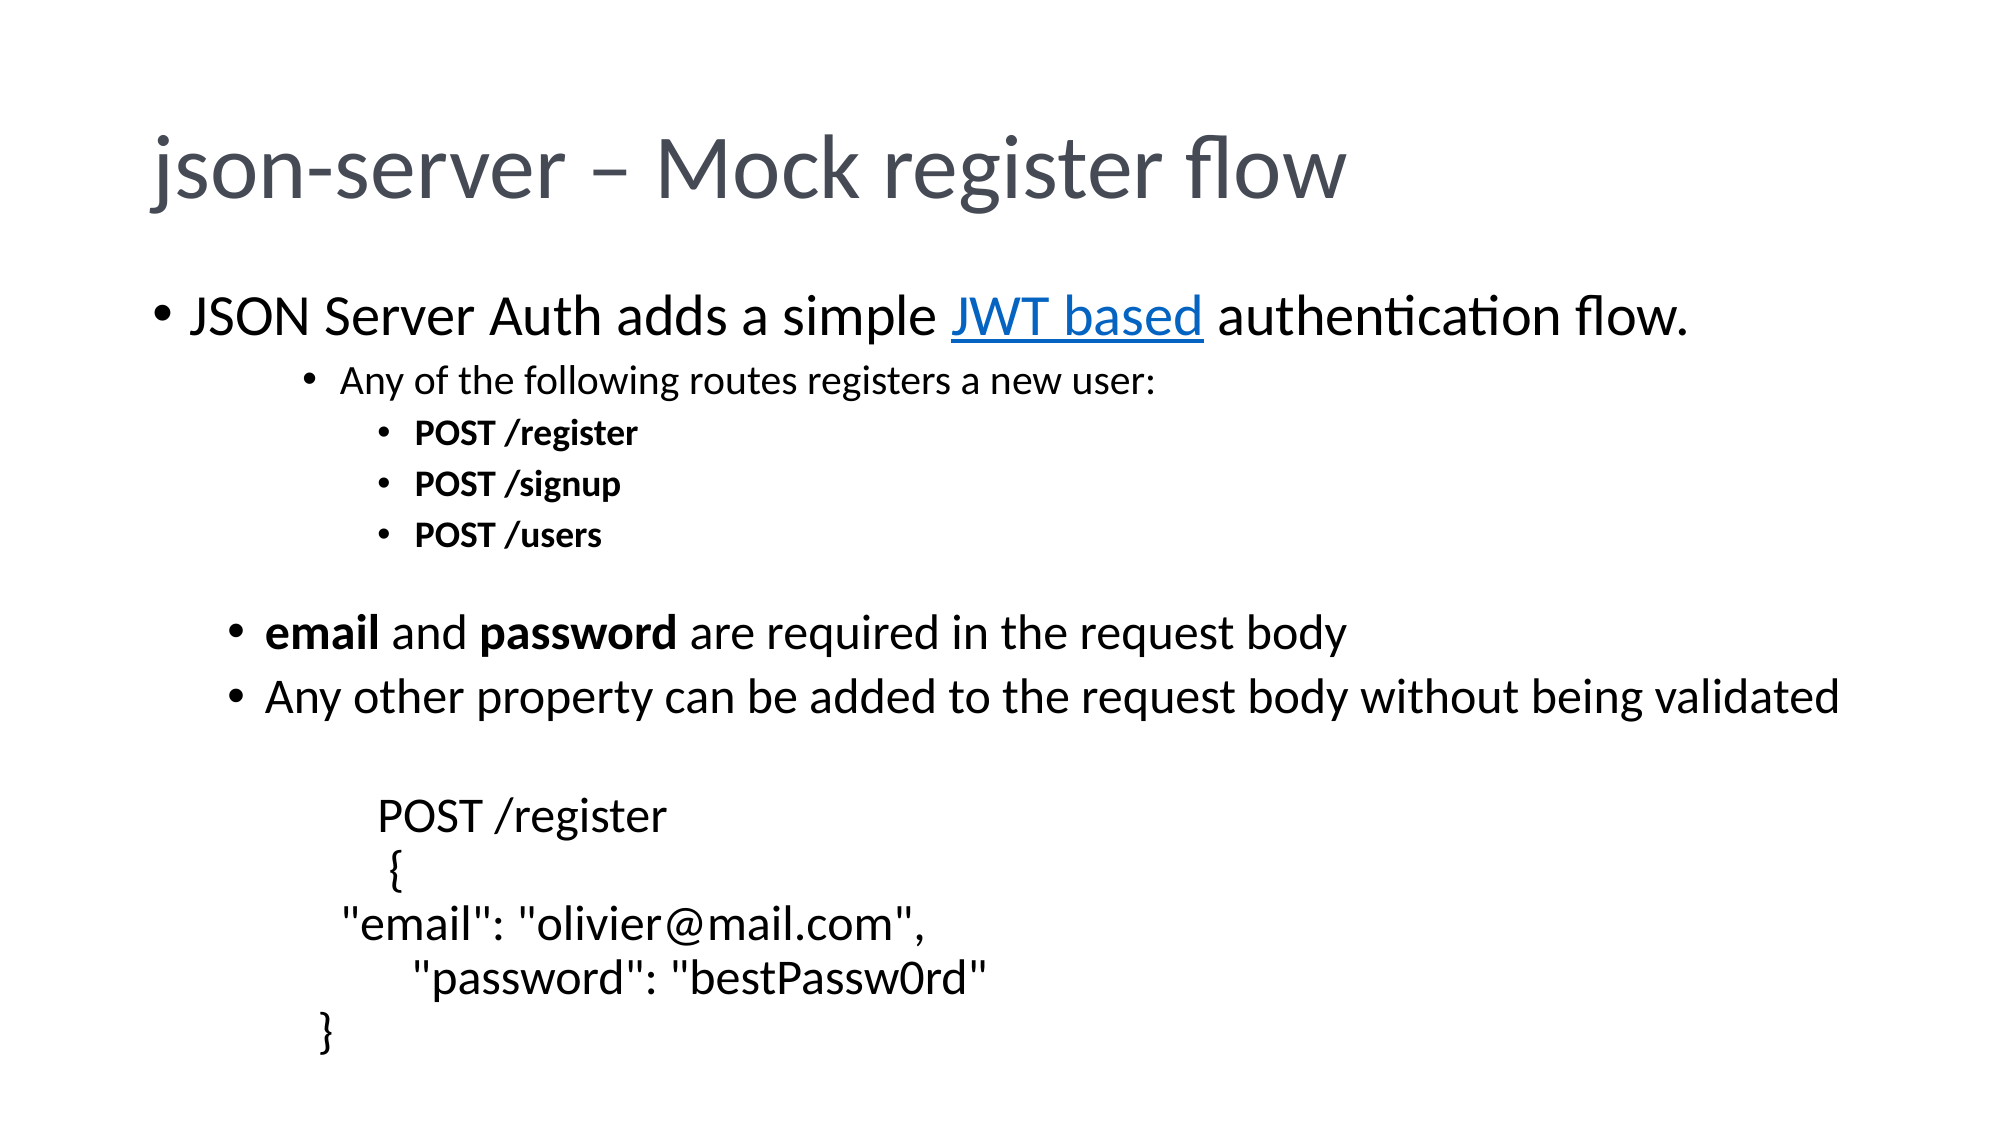

# json-server – Mock register flow
JSON Server Auth adds a simple JWT based authentication flow.
Any of the following routes registers a new user:
POST /register
POST /signup
POST /users
email and password are required in the request body
Any other property can be added to the request body without being validated
	POST /register
	 {
          "email": "olivier@mail.com",
	   "password": "bestPassw0rd"
        }